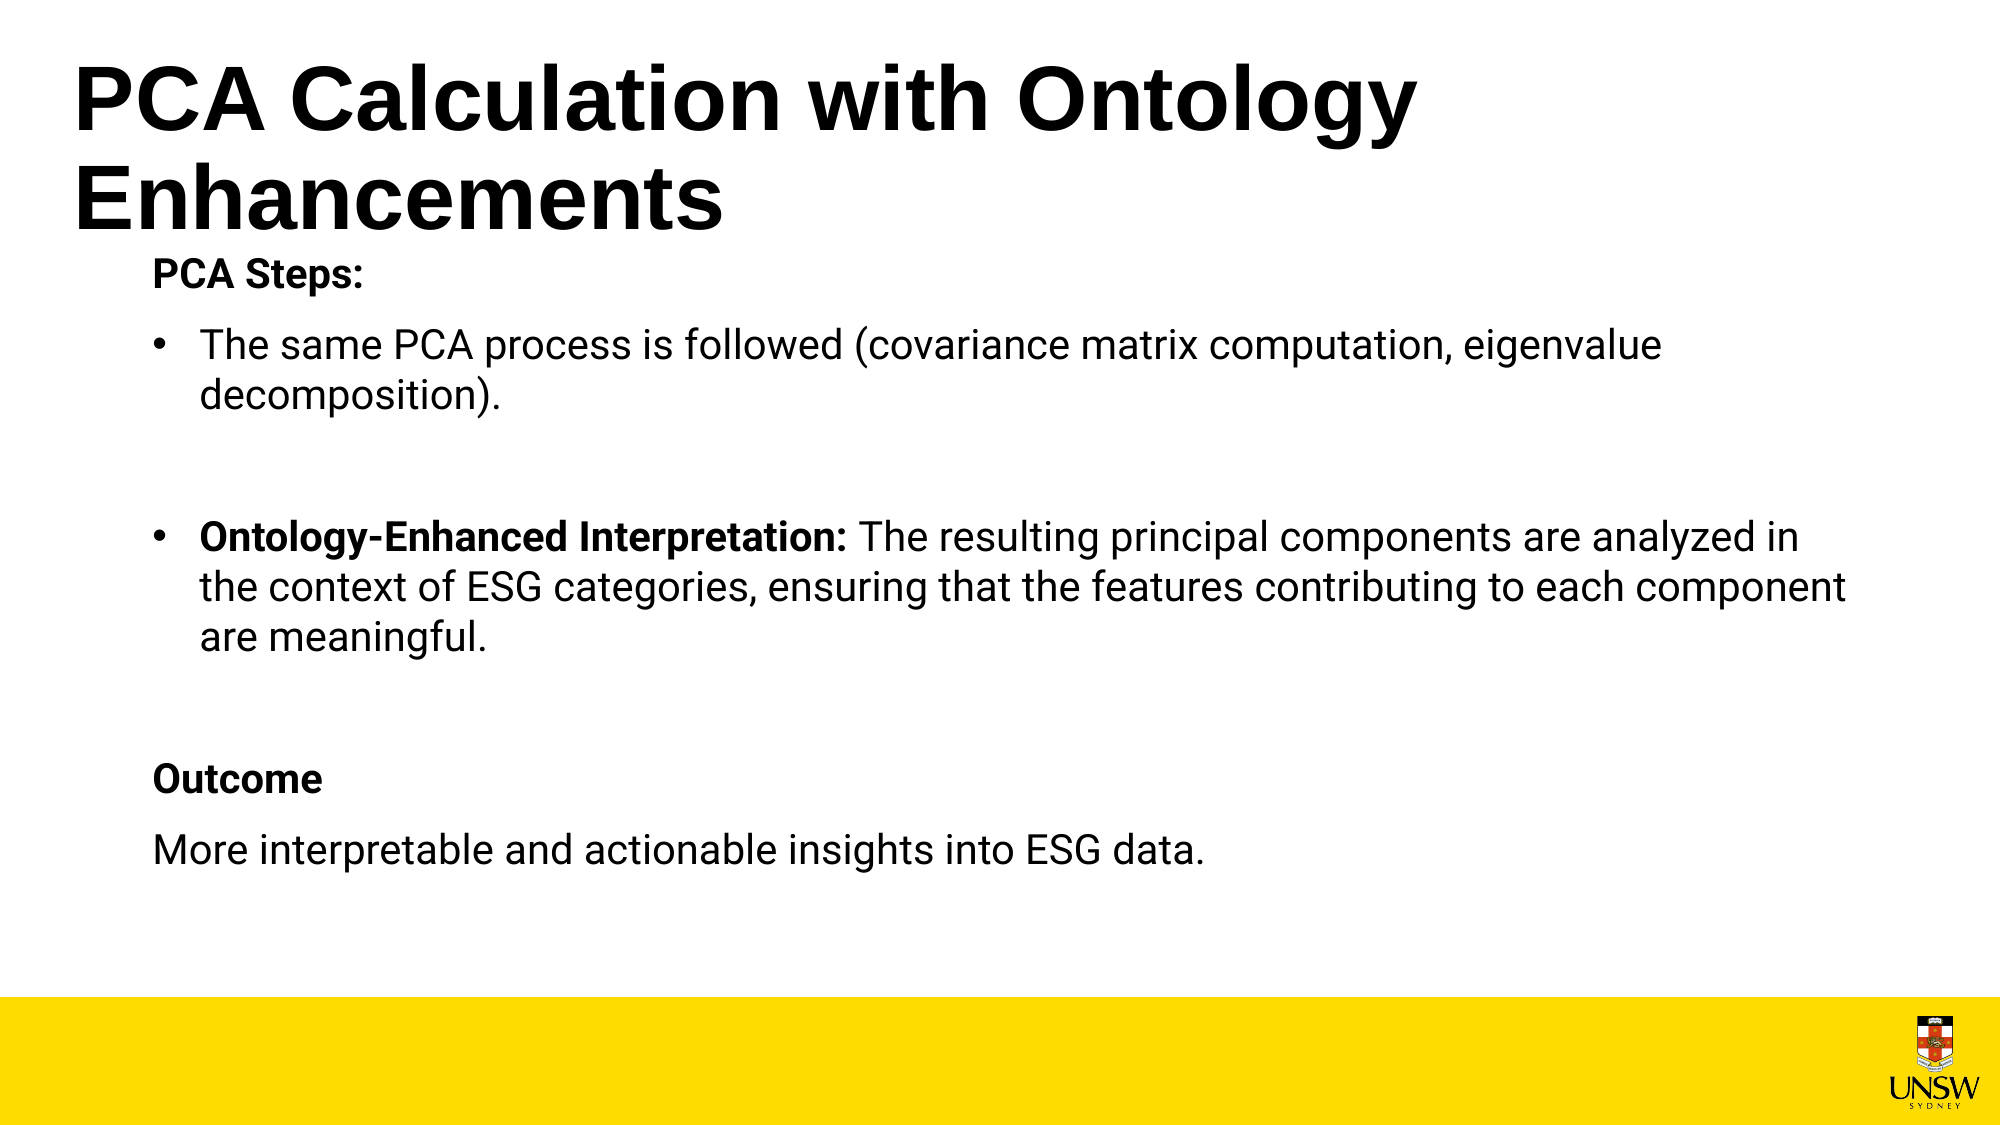

# PCA Calculation with Ontology Enhancements
PCA Steps:
The same PCA process is followed (covariance matrix computation, eigenvalue decomposition).

Ontology-Enhanced Interpretation: The resulting principal components are analyzed in the context of ESG categories, ensuring that the features contributing to each component are meaningful.

Outcome
More interpretable and actionable insights into ESG data.